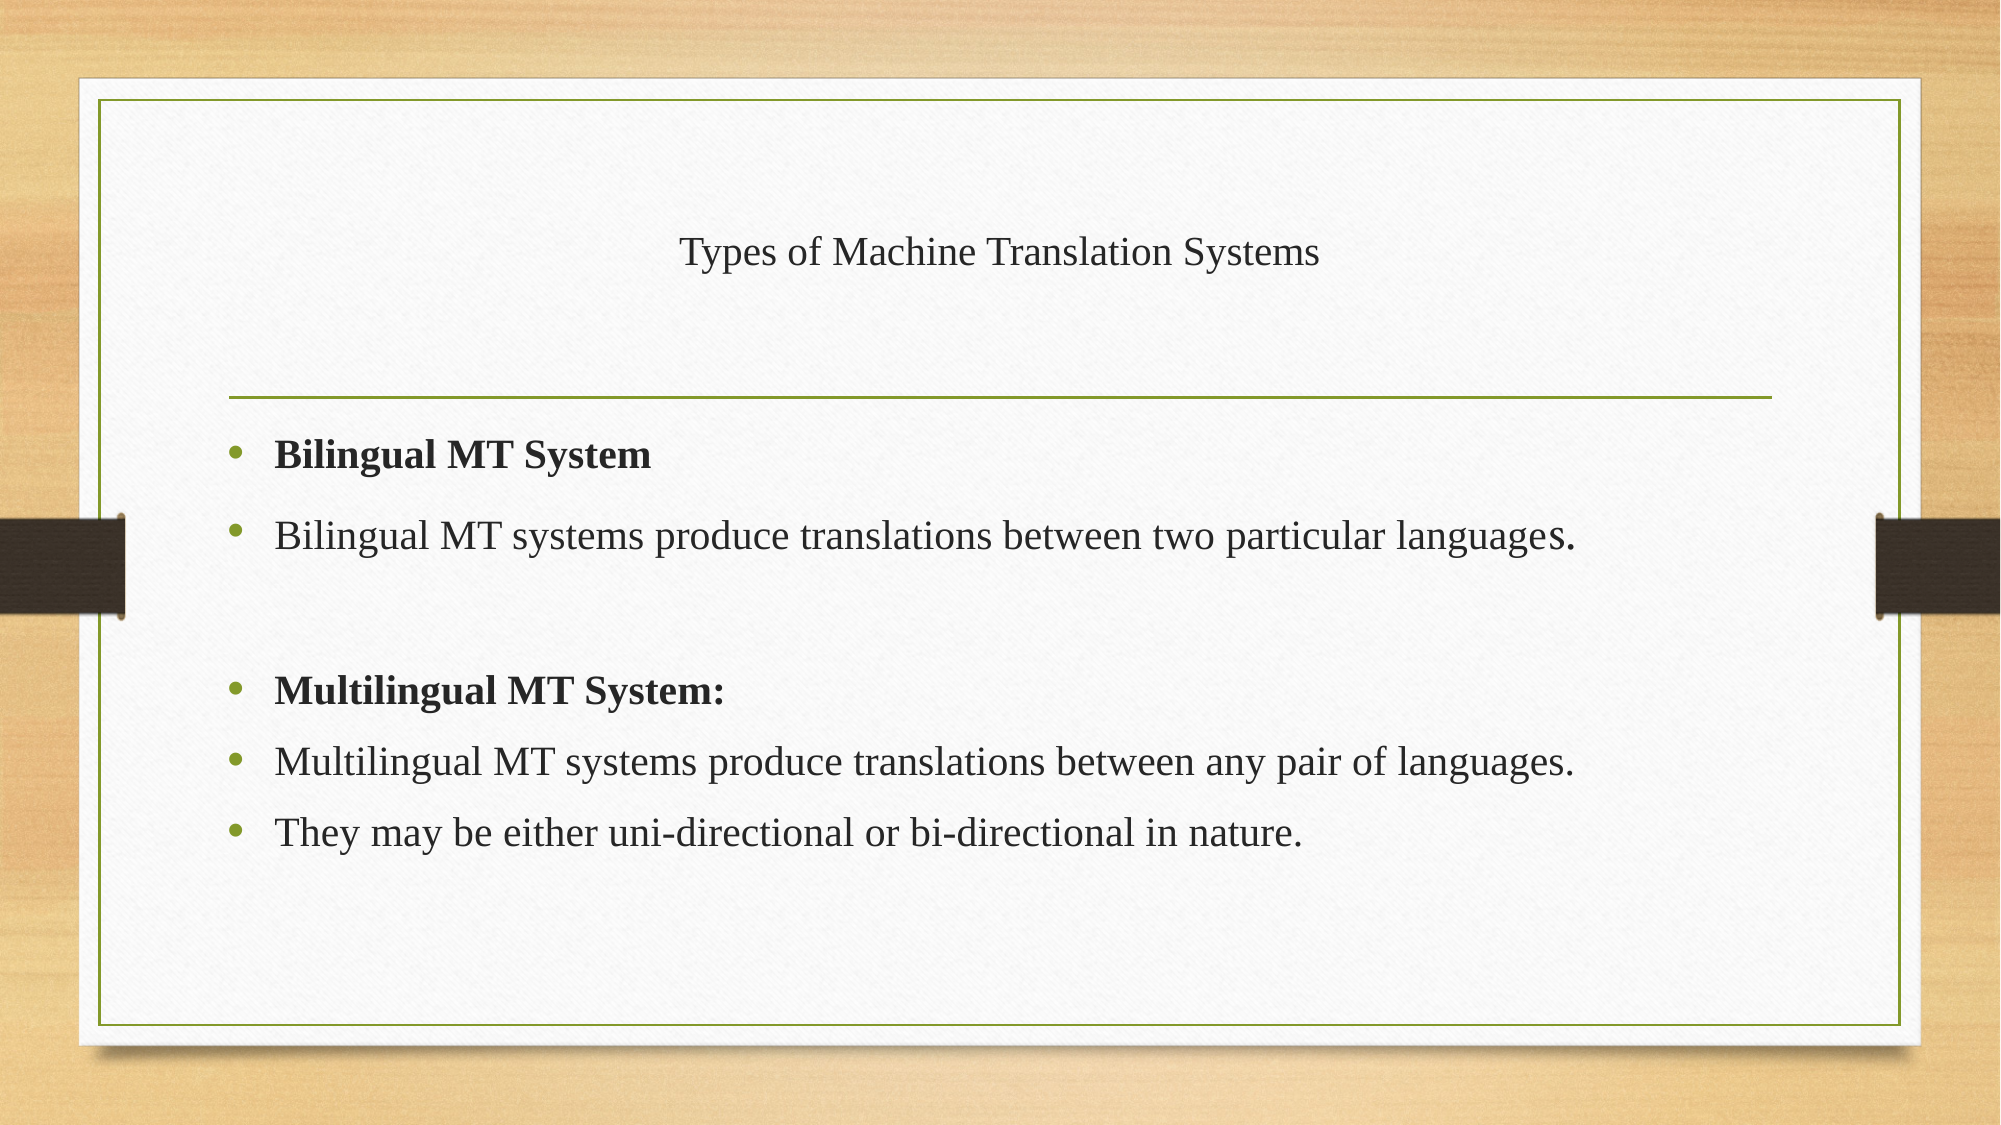

# Types of Machine Translation Systems
Bilingual MT System
Bilingual MT systems produce translations between two particular languages.

Multilingual MT System:
Multilingual MT systems produce translations between any pair of languages.
They may be either uni-directional or bi-directional in nature.